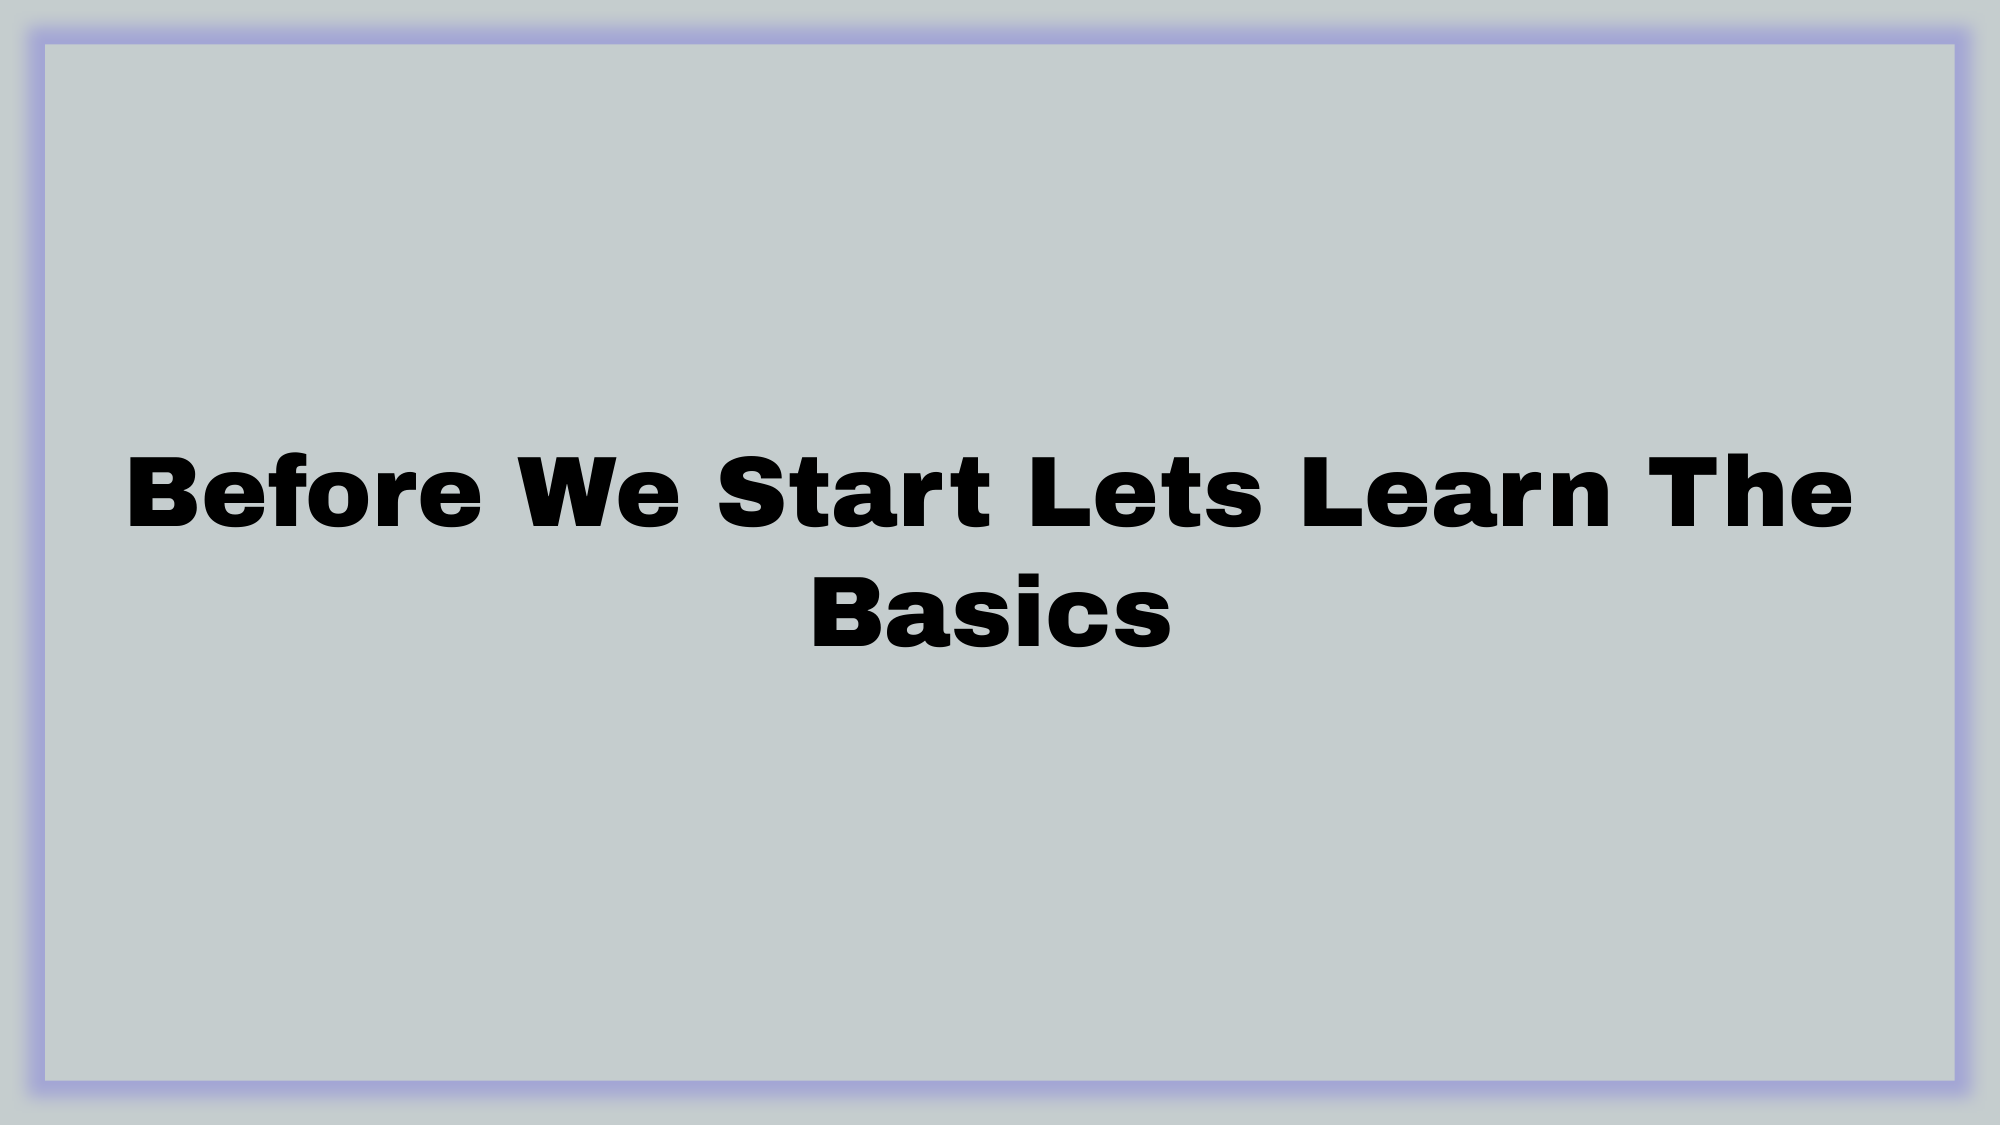

Before We Start Lets Learn The Basics